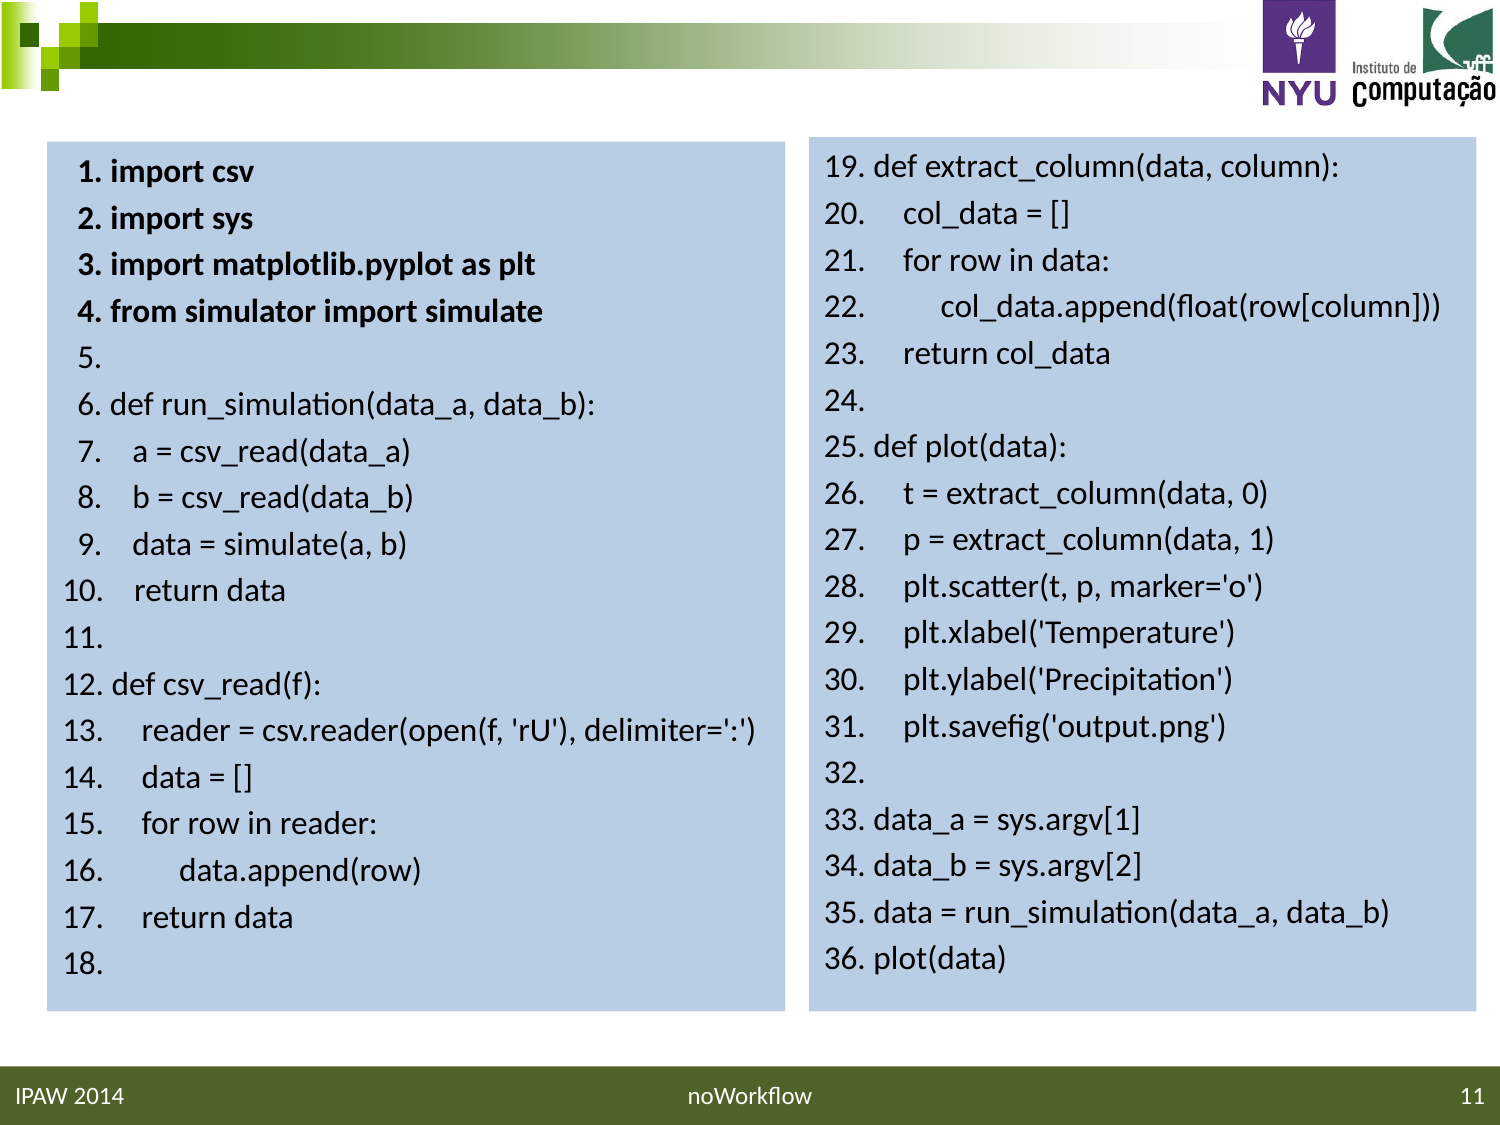

19. def extract_column(data, column):
20.     col_data = []
21.     for row in data:
22.          col_data.append(float(row[column]))
23.     return col_data
24.
25. def plot(data):
26.     t = extract_column(data, 0)
27.     p = extract_column(data, 1)
28.     plt.scatter(t, p, marker='o')
29.     plt.xlabel('Temperature')
30.     plt.ylabel('Precipitation')
31.     plt.savefig('output.png')
32.
33. data_a = sys.argv[1]
34. data_b = sys.argv[2]
35. data = run_simulation(data_a, data_b)
36. plot(data)
  1. import csv
  2. import sys
  3. import matplotlib.pyplot as plt
  4. from simulator import simulate
  5.
  6. def run_simulation(data_a, data_b):
  7.    a = csv_read(data_a)
  8.    b = csv_read(data_b)
  9.    data = simulate(a, b)
10.    return data
11.
12. def csv_read(f):
13.     reader = csv.reader(open(f, 'rU'), delimiter=':')
14.     data = []
15.     for row in reader:
16.          data.append(row)
17.     return data
18.
IPAW 2014
noWorkflow
11